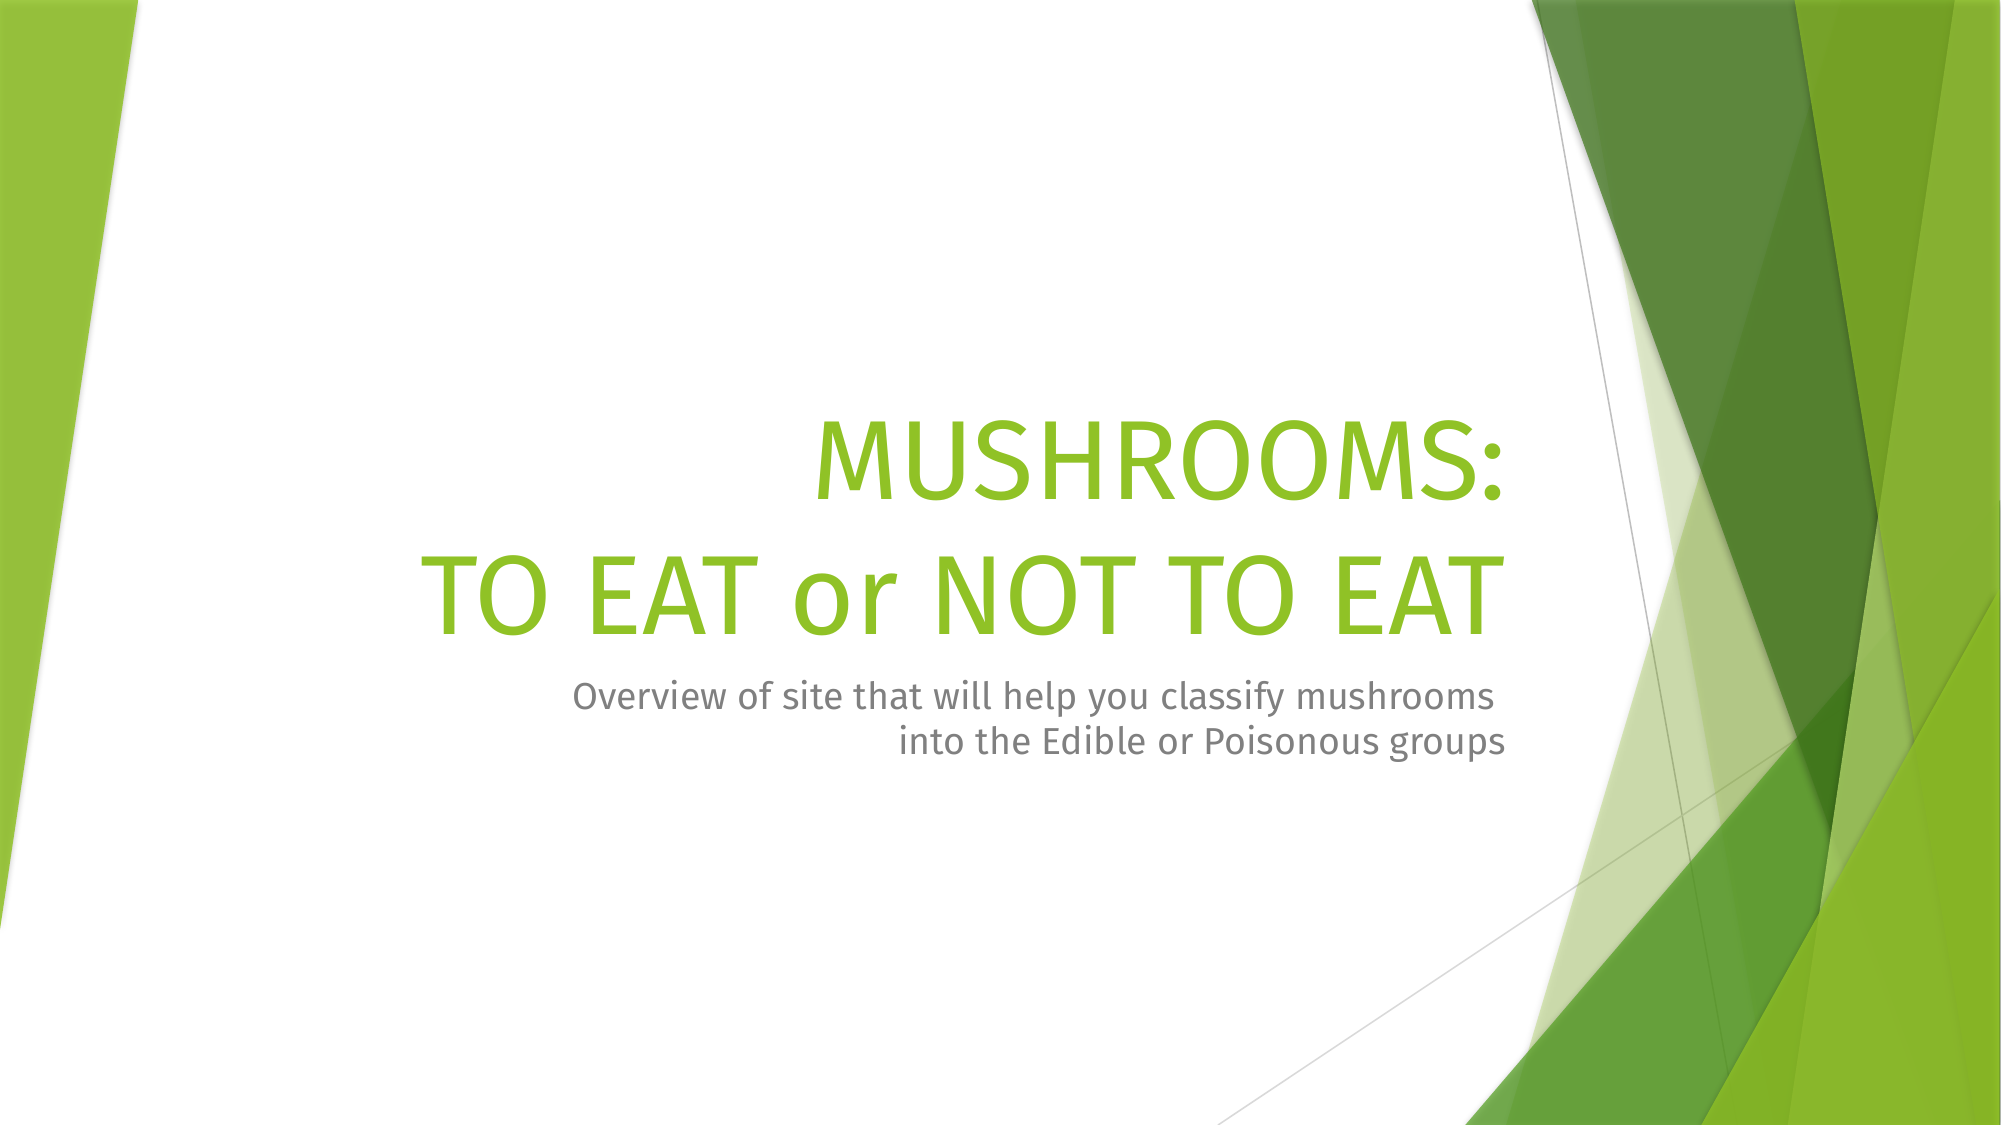

# MUSHROOMS: TO EAT or NOT TO EAT
Overview of site that will help you classify mushrooms
into the Edible or Poisonous groups